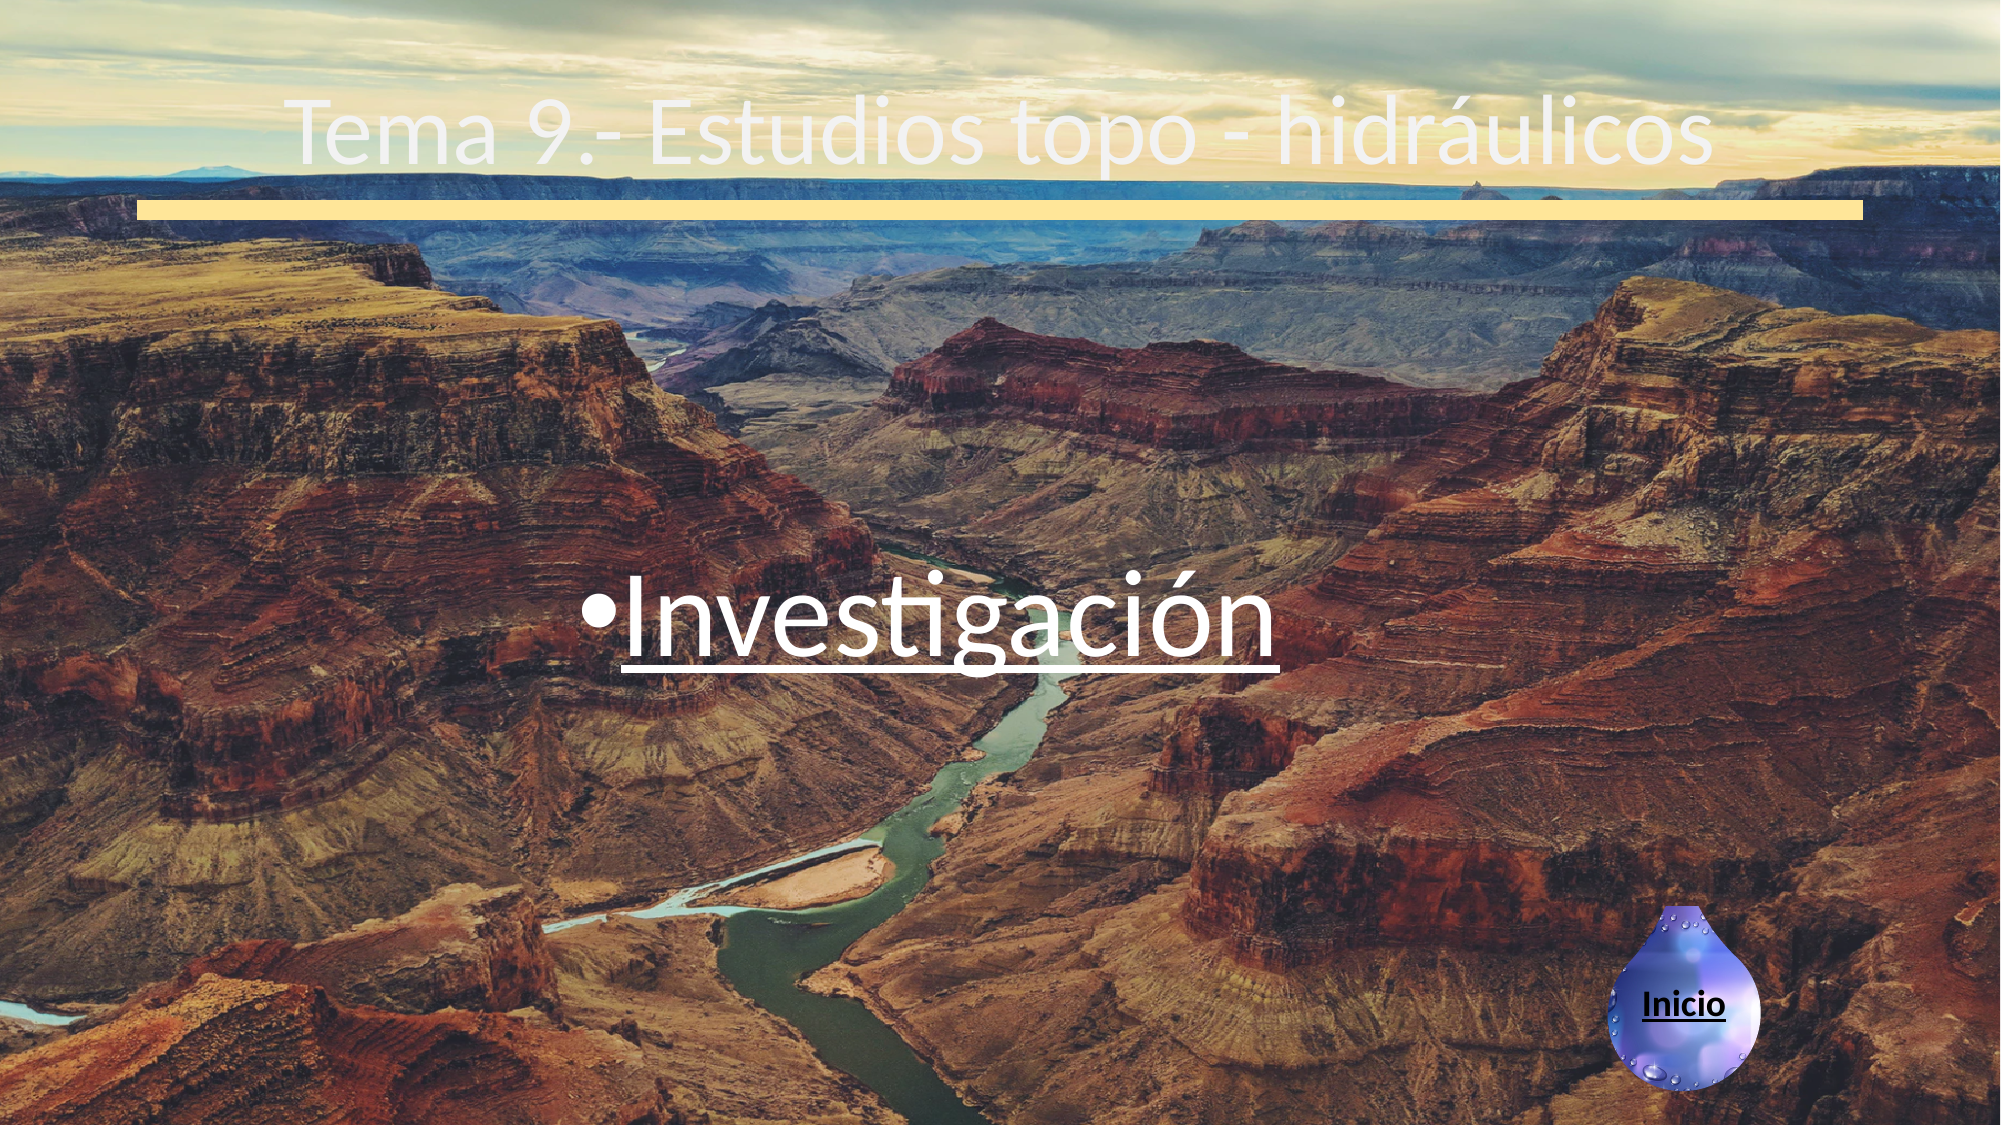

# Tema 9.- Estudios topo - hidráulicos
Investigación

Inicio